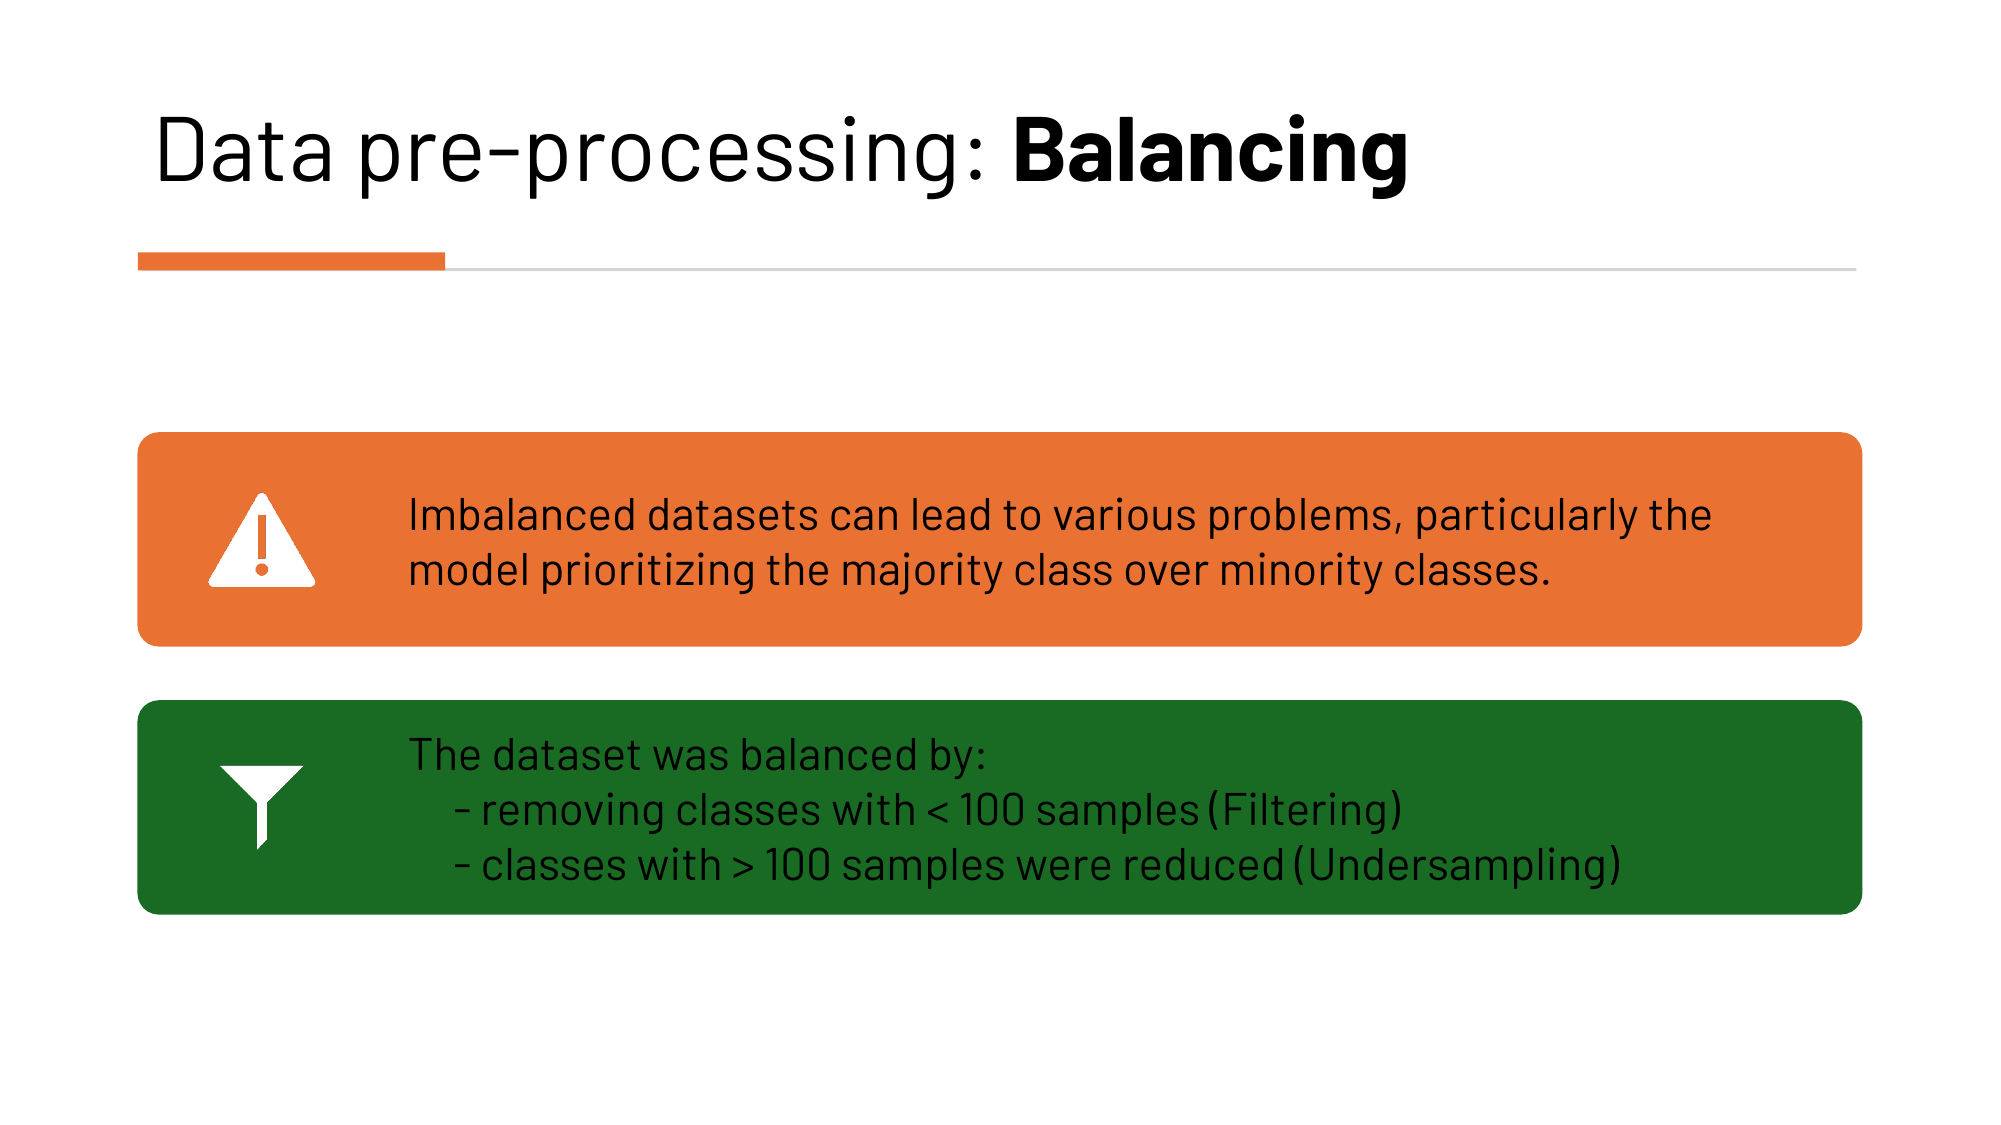

# Data pre-processing: Balancing

Imbalanced datasets can lead to various problems, particularly the model prioritizing the majority class over minority classes.
The dataset was balanced by:
 - removing classes with < 100 samples (Filtering)
 - classes with > 100 samples were reduced (Undersampling)
22